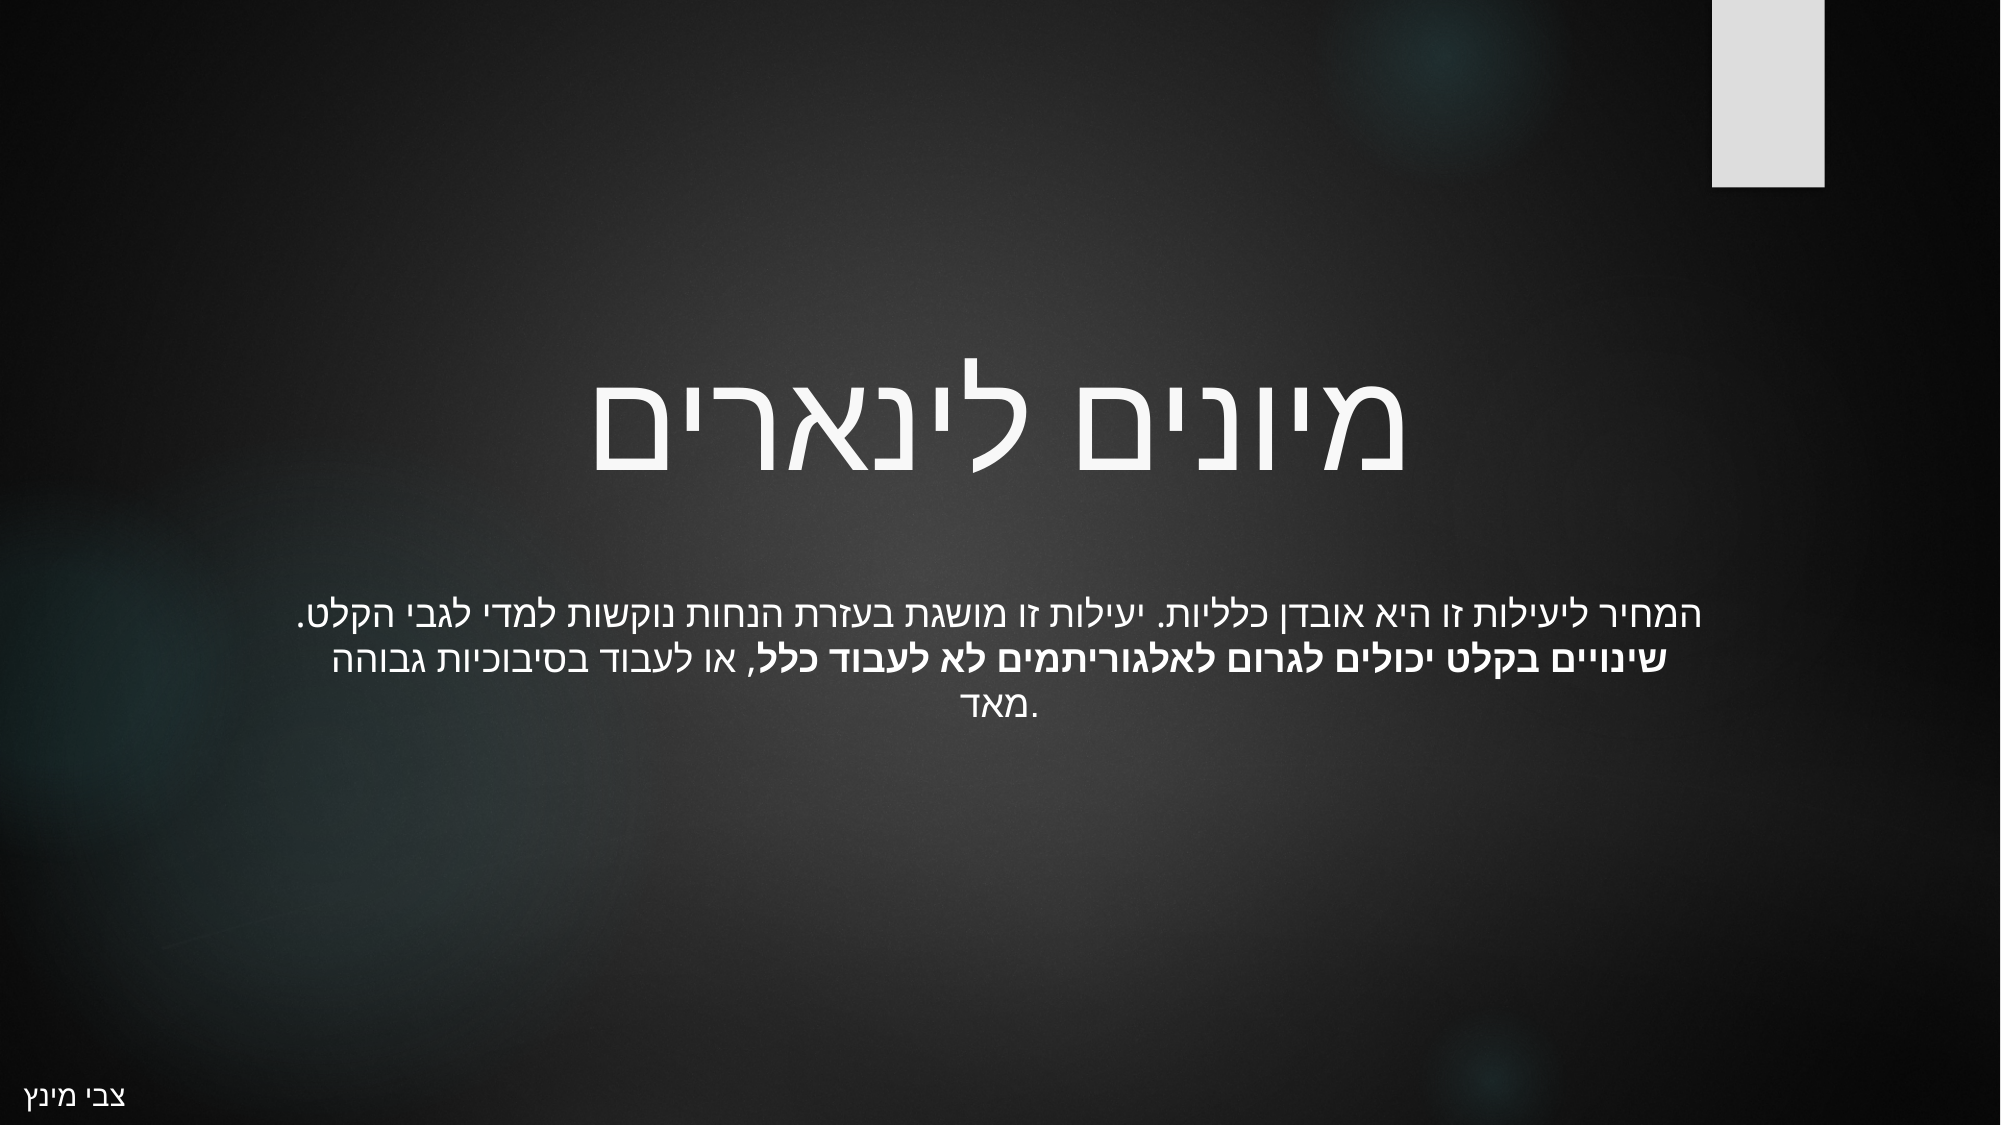

# מיונים לינארים
המחיר ליעילות זו היא אובדן כלליות. יעילות זו מושגת בעזרת הנחות נוקשות למדי לגבי הקלט. שינויים בקלט יכולים לגרום לאלגוריתמים לא לעבוד כלל, או לעבוד בסיבוכיות גבוהה מאד.
צבי מינץ